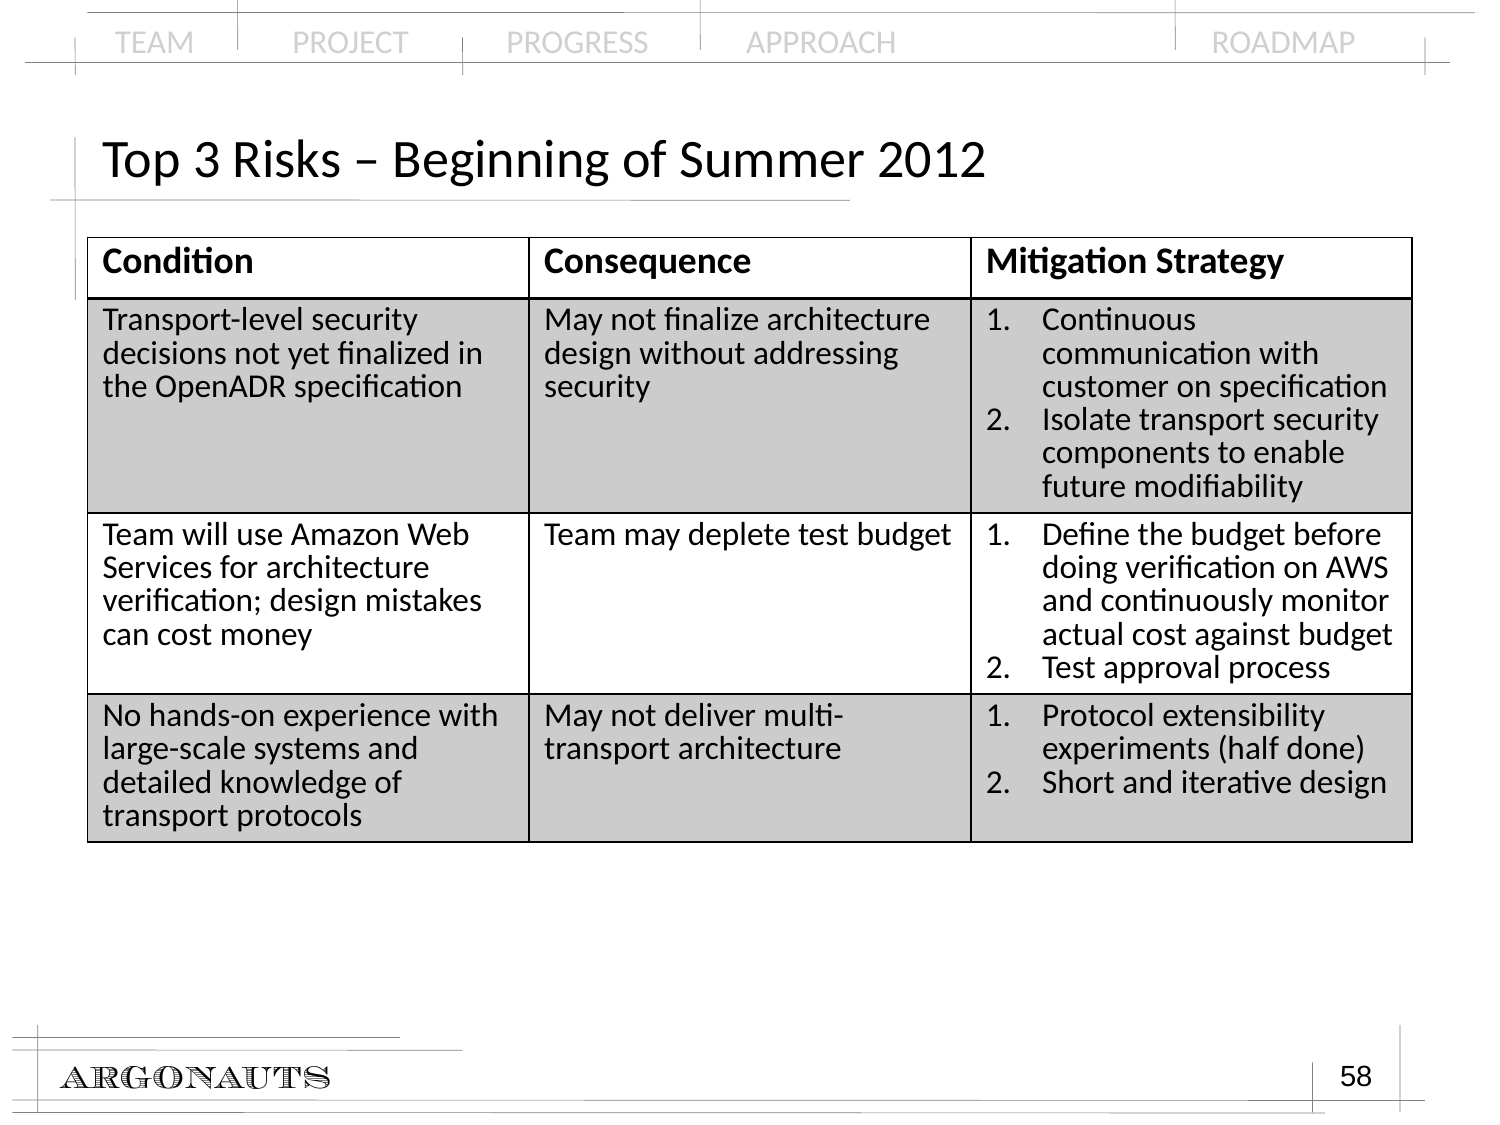

# Top 3 Risks – Beginning of Summer 2012
| Condition | Consequence | Mitigation Strategy |
| --- | --- | --- |
| Transport-level security decisions not yet finalized in the OpenADR specification | May not finalize architecture design without addressing security | Continuous communication with customer on specification Isolate transport security components to enable future modifiability |
| Team will use Amazon Web Services for architecture verification; design mistakes can cost money | Team may deplete test budget | Define the budget before doing verification on AWS and continuously monitor actual cost against budget Test approval process |
| No hands-on experience with large-scale systems and detailed knowledge of transport protocols | May not deliver multi-transport architecture | Protocol extensibility experiments (half done) Short and iterative design |
58